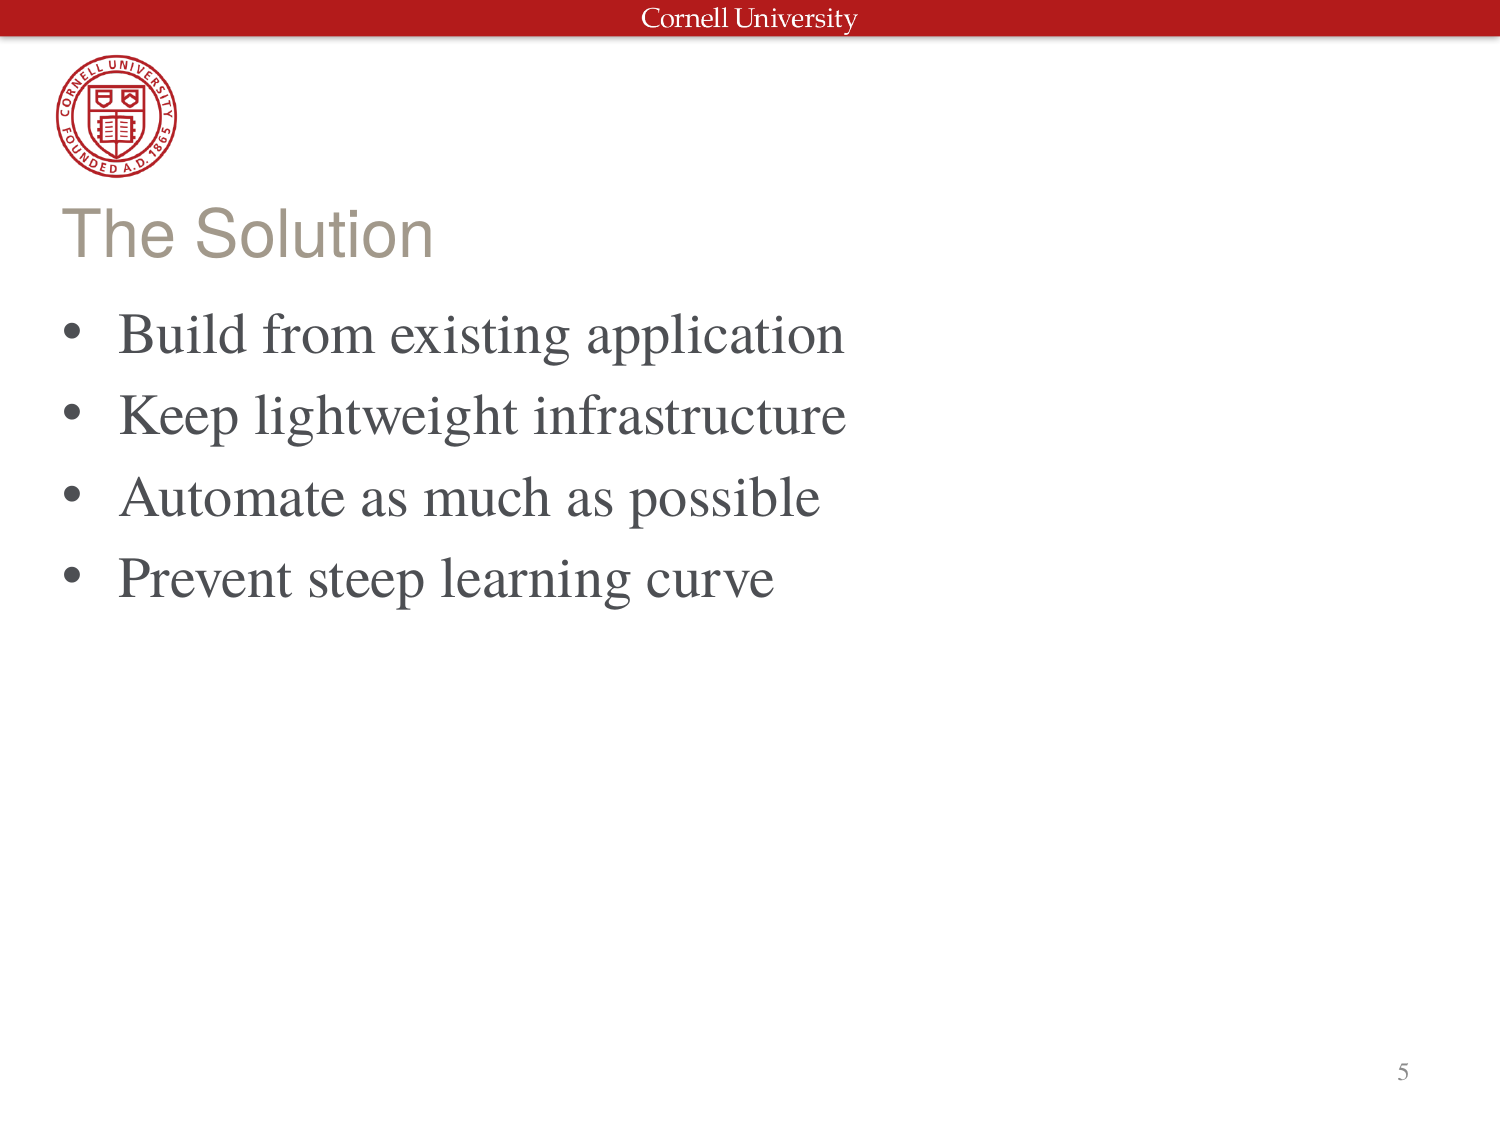

# The Solution
Build from existing application
Keep lightweight infrastructure
Automate as much as possible
Prevent steep learning curve

5